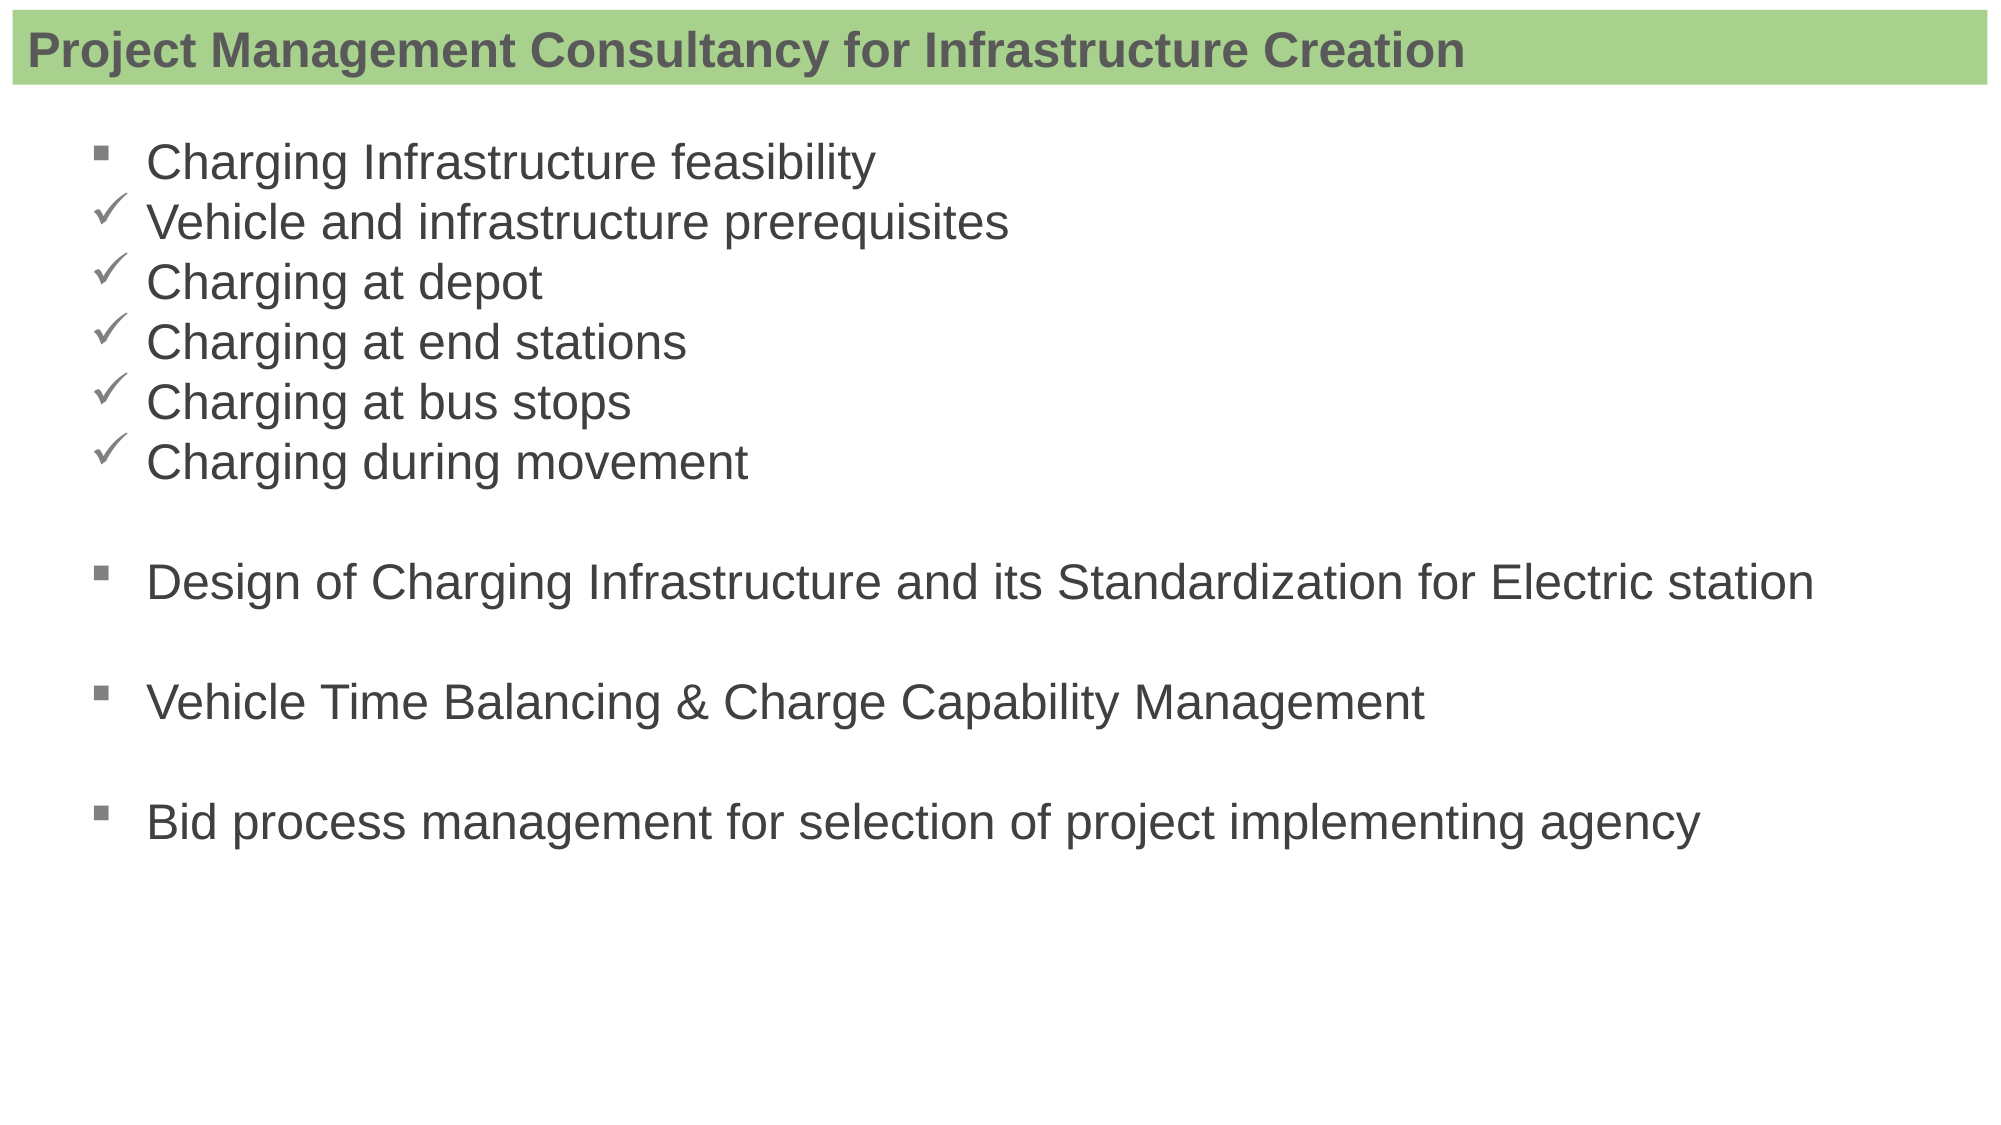

Project Management Consultancy for Infrastructure Creation
Charging Infrastructure feasibility
Vehicle and infrastructure prerequisites
Charging at depot
Charging at end stations
Charging at bus stops
Charging during movement

Design of Charging Infrastructure and its Standardization for Electric station

Vehicle Time Balancing & Charge Capability Management

Bid process management for selection of project implementing agency